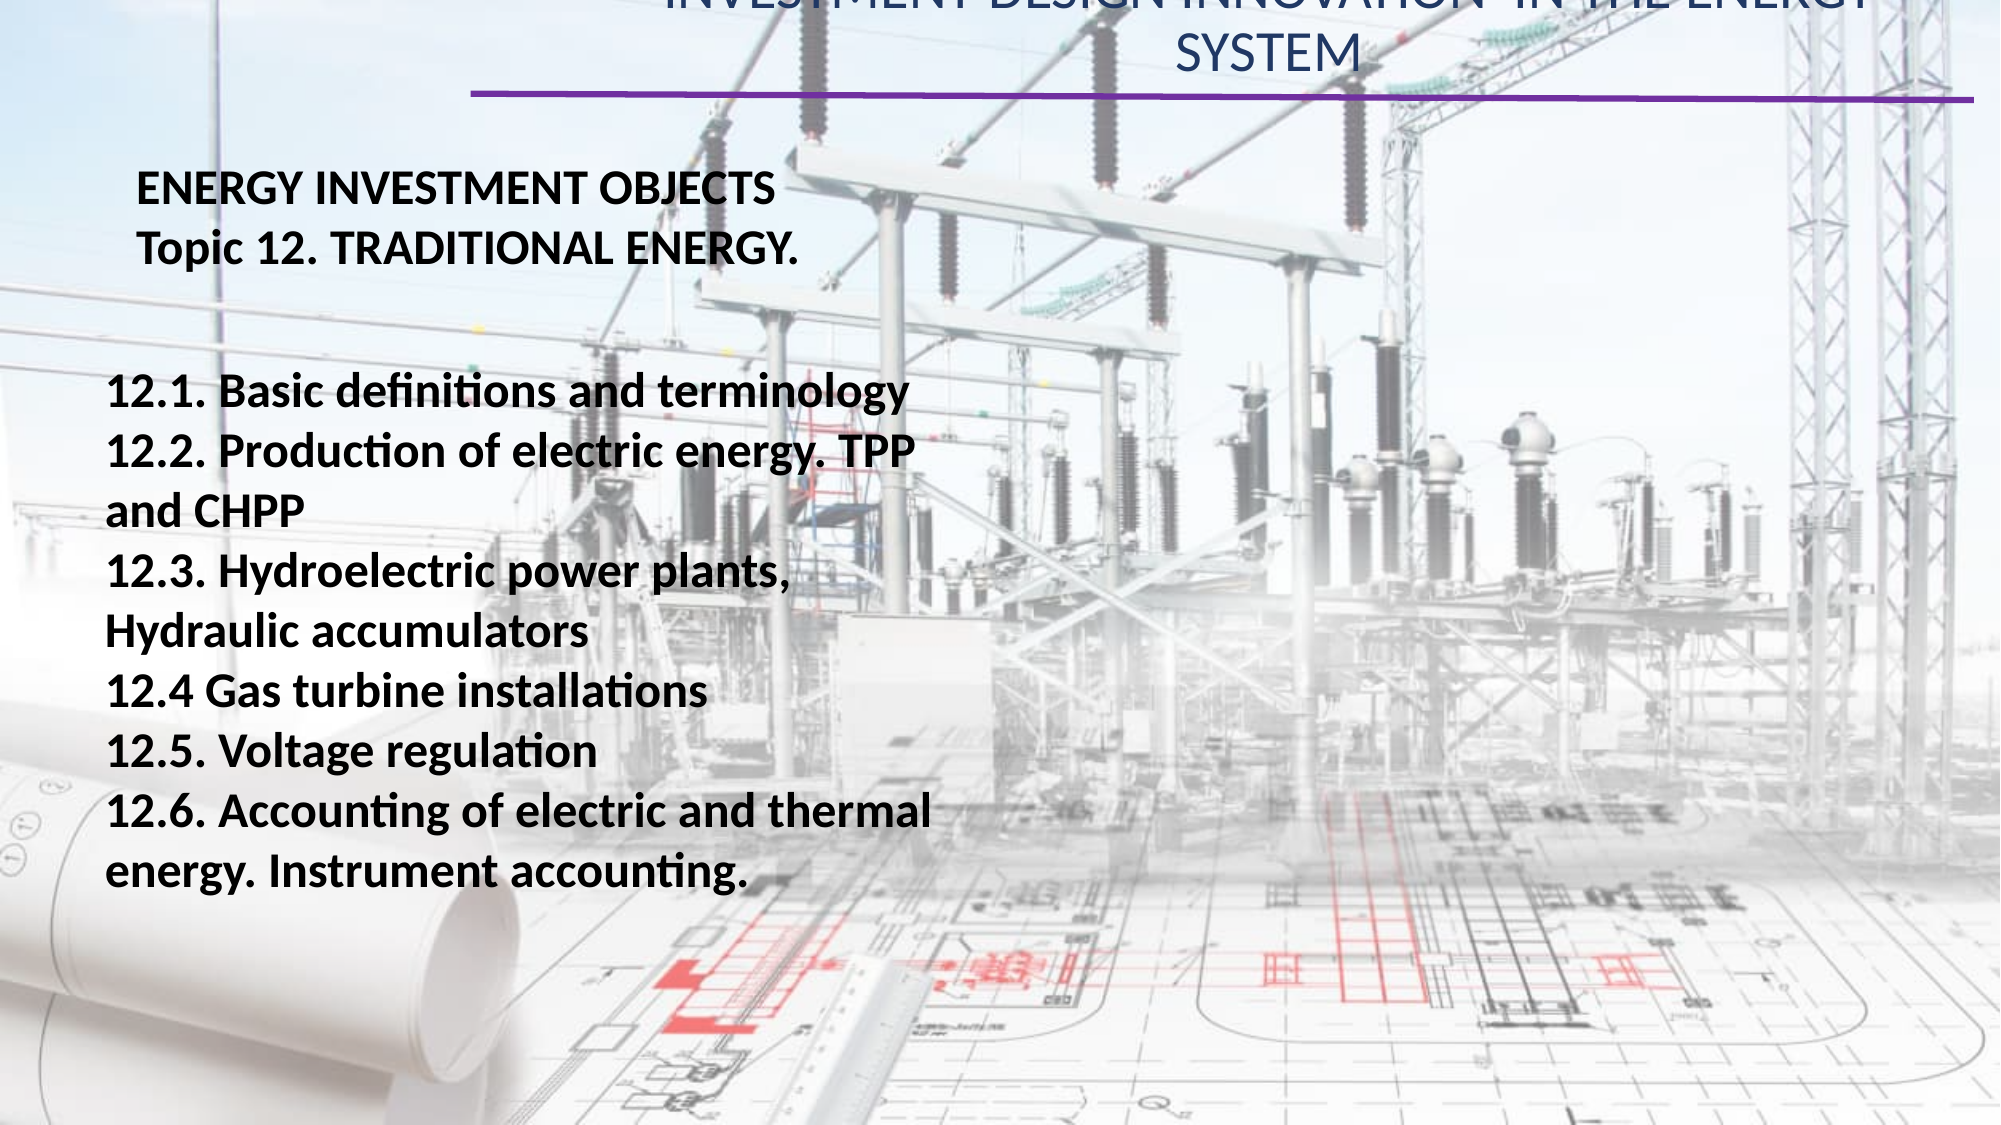

# INVESTMENT DESIGN INNOVATION  IN THE ENERGY SYSTEM
ENERGY INVESTMENT OBJECTS
Topic 12. TRADITIONAL ENERGY.
12.1. Basic definitions and terminology
12.2. Production of electric energy. TPP and CHPP
12.3. Hydroelectric power plants, Hydraulic accumulators
12.4 Gas turbine installations
12.5. Voltage regulation
12.6. Accounting of electric and thermal energy. Instrument accounting.